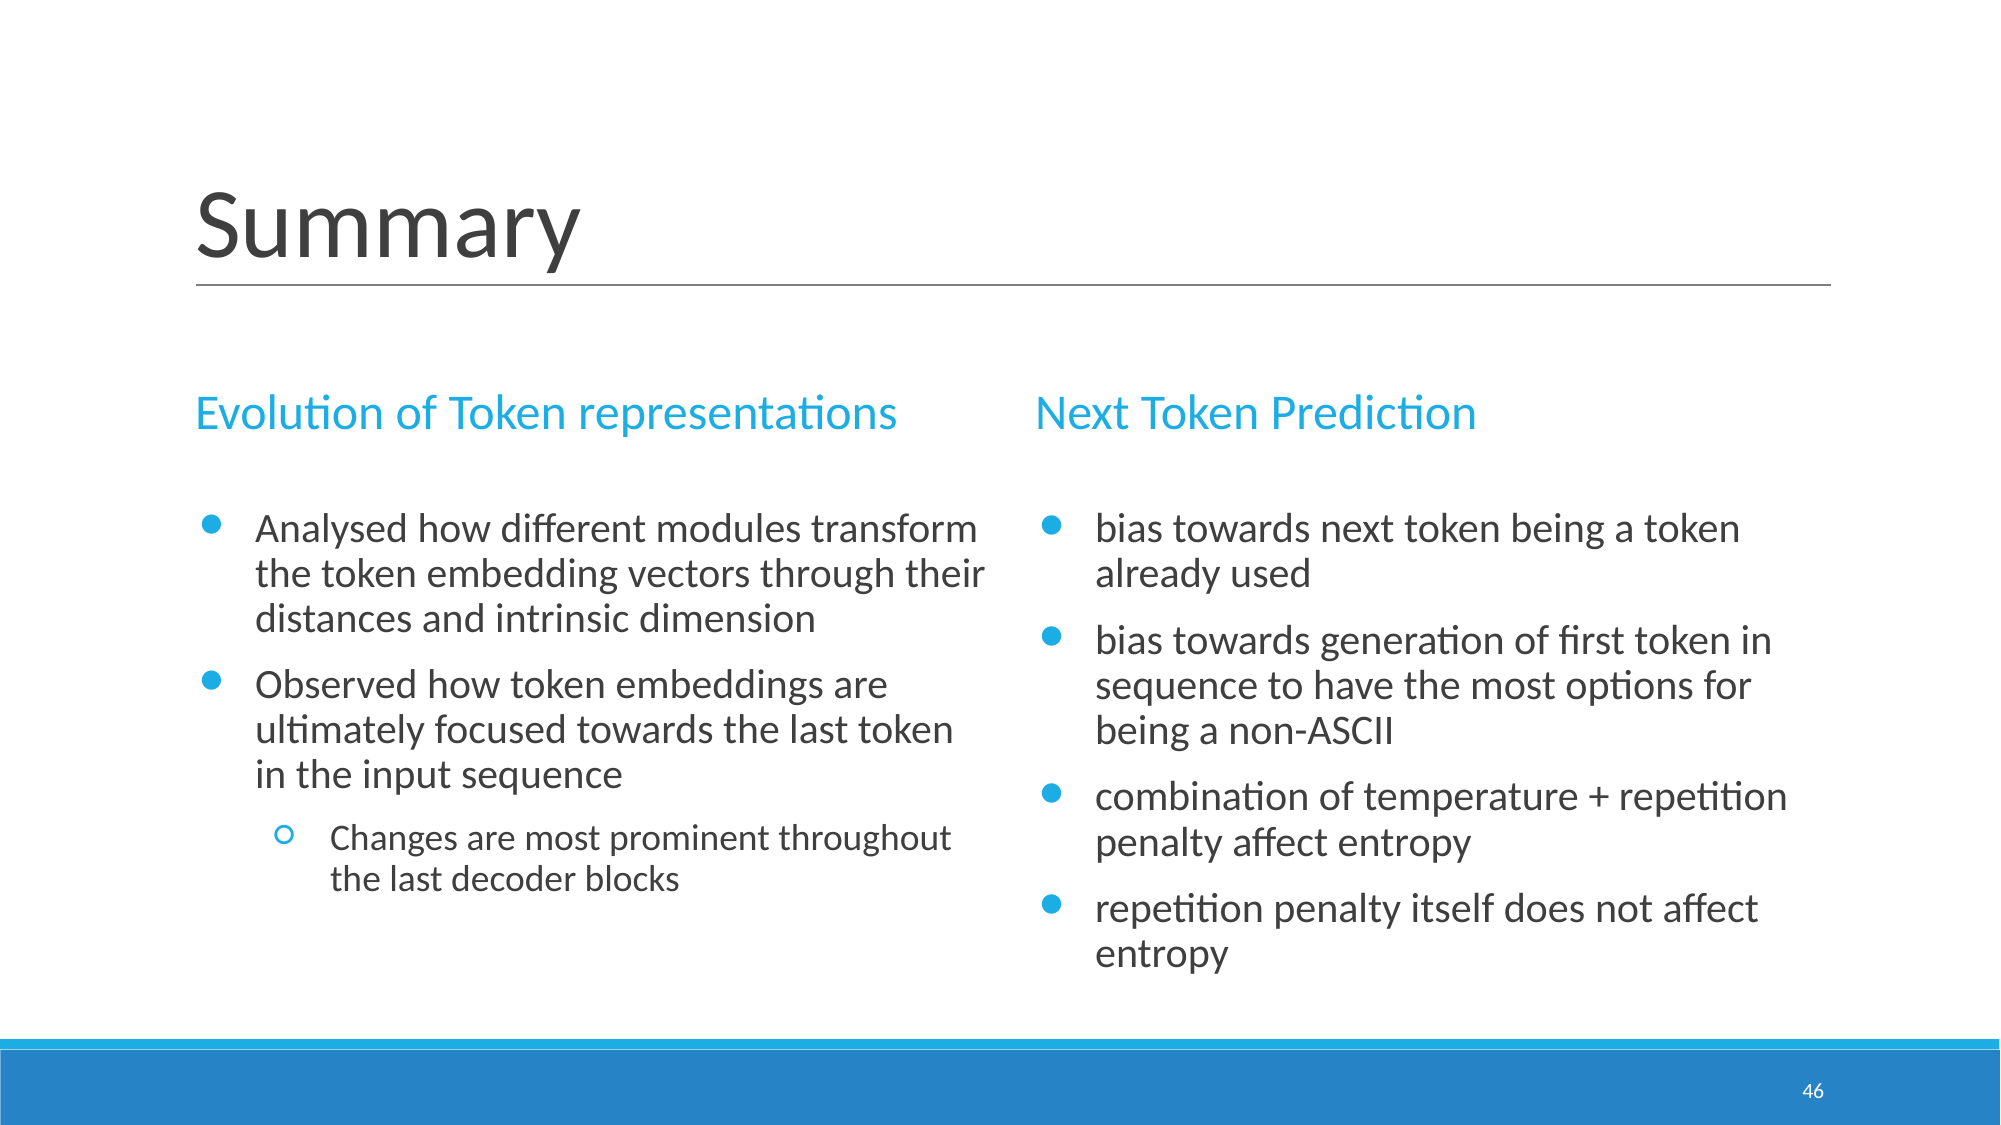

# Summary
Evolution of Token representations
Next Token Prediction
Analysed how different modules transform the token embedding vectors through their distances and intrinsic dimension
Observed how token embeddings are ultimately focused towards the last token in the input sequence
Changes are most prominent throughout the last decoder blocks
bias towards next token being a token already used
bias towards generation of first token in sequence to have the most options for being a non-ASCII
combination of temperature + repetition penalty affect entropy
repetition penalty itself does not affect entropy
46